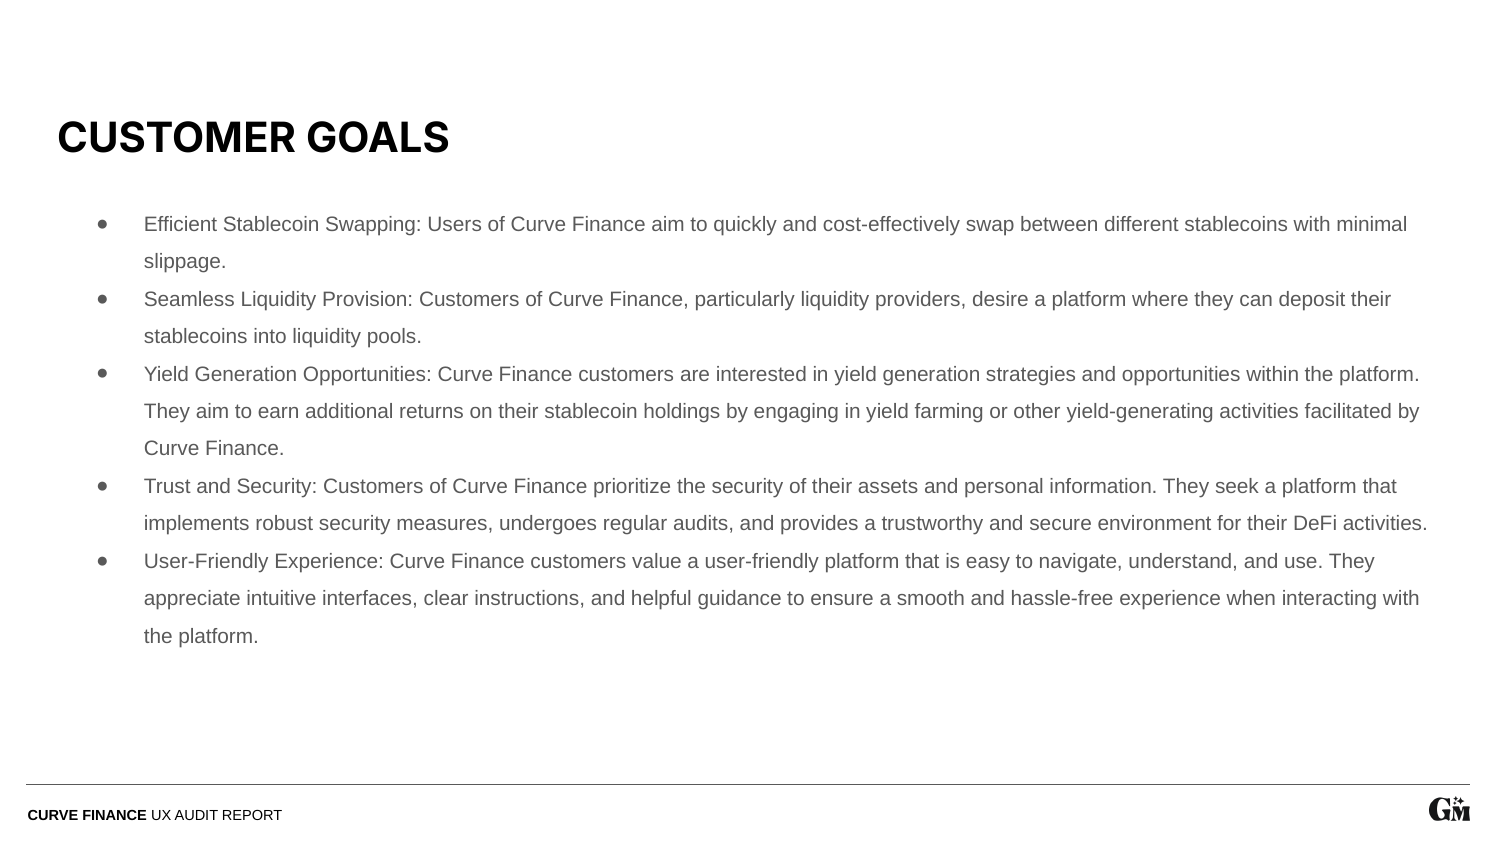

CUSTOMER GOALS
Efficient Stablecoin Swapping: Users of Curve Finance aim to quickly and cost-effectively swap between different stablecoins with minimal slippage.
Seamless Liquidity Provision: Customers of Curve Finance, particularly liquidity providers, desire a platform where they can deposit their stablecoins into liquidity pools.
Yield Generation Opportunities: Curve Finance customers are interested in yield generation strategies and opportunities within the platform. They aim to earn additional returns on their stablecoin holdings by engaging in yield farming or other yield-generating activities facilitated by Curve Finance.
Trust and Security: Customers of Curve Finance prioritize the security of their assets and personal information. They seek a platform that implements robust security measures, undergoes regular audits, and provides a trustworthy and secure environment for their DeFi activities.
User-Friendly Experience: Curve Finance customers value a user-friendly platform that is easy to navigate, understand, and use. They appreciate intuitive interfaces, clear instructions, and helpful guidance to ensure a smooth and hassle-free experience when interacting with the platform.